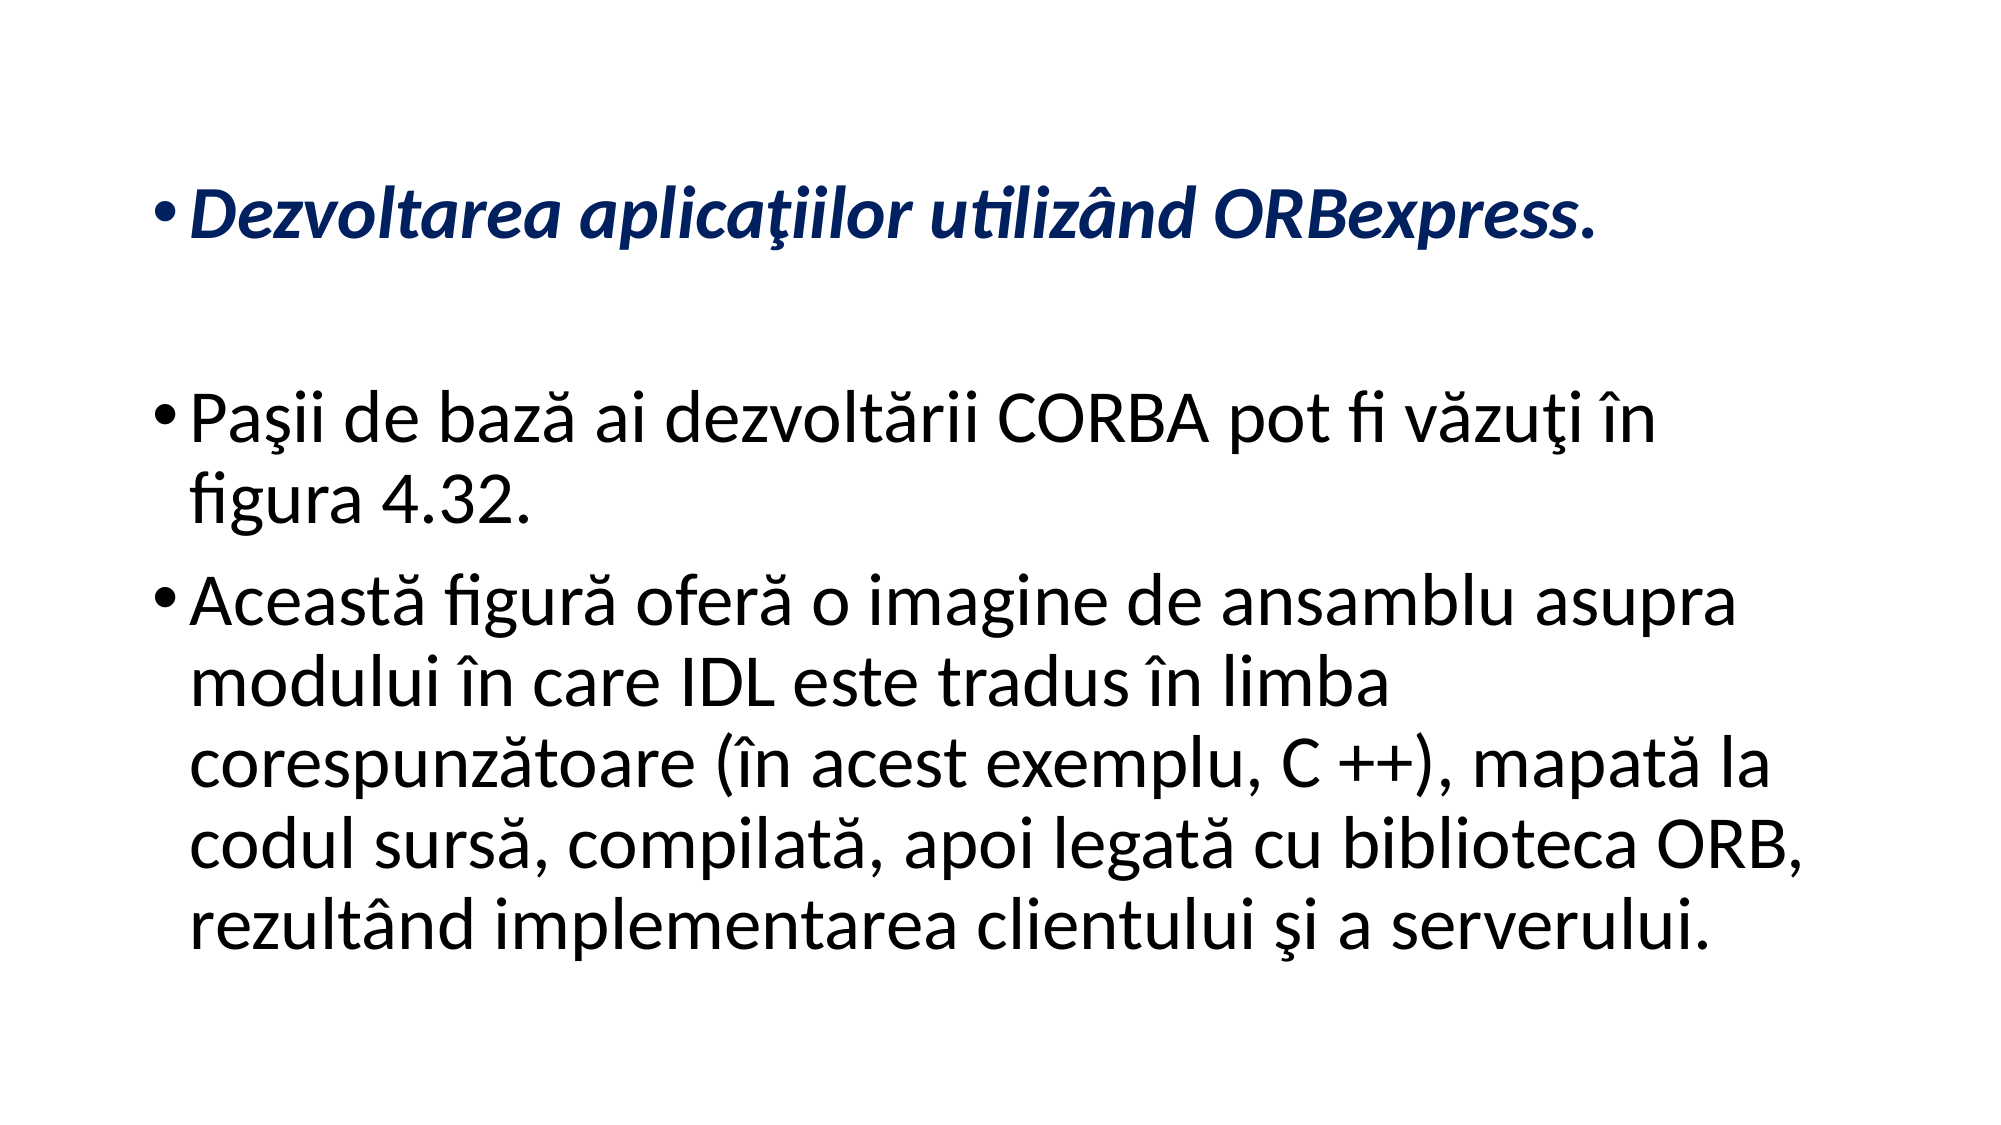

Dezvoltarea aplicaţiilor utilizând ORBexpress.

Paşii de bază ai dezvoltării CORBA pot fi văzuţi în figura 4.32.
Această figură oferă o imagine de ansamblu asupra modului în care IDL este tradus în limba corespunzătoare (în acest exemplu, C ++), mapată la codul sursă, compilată, apoi legată cu biblioteca ORB, rezultând implementarea clientului şi a serverului.